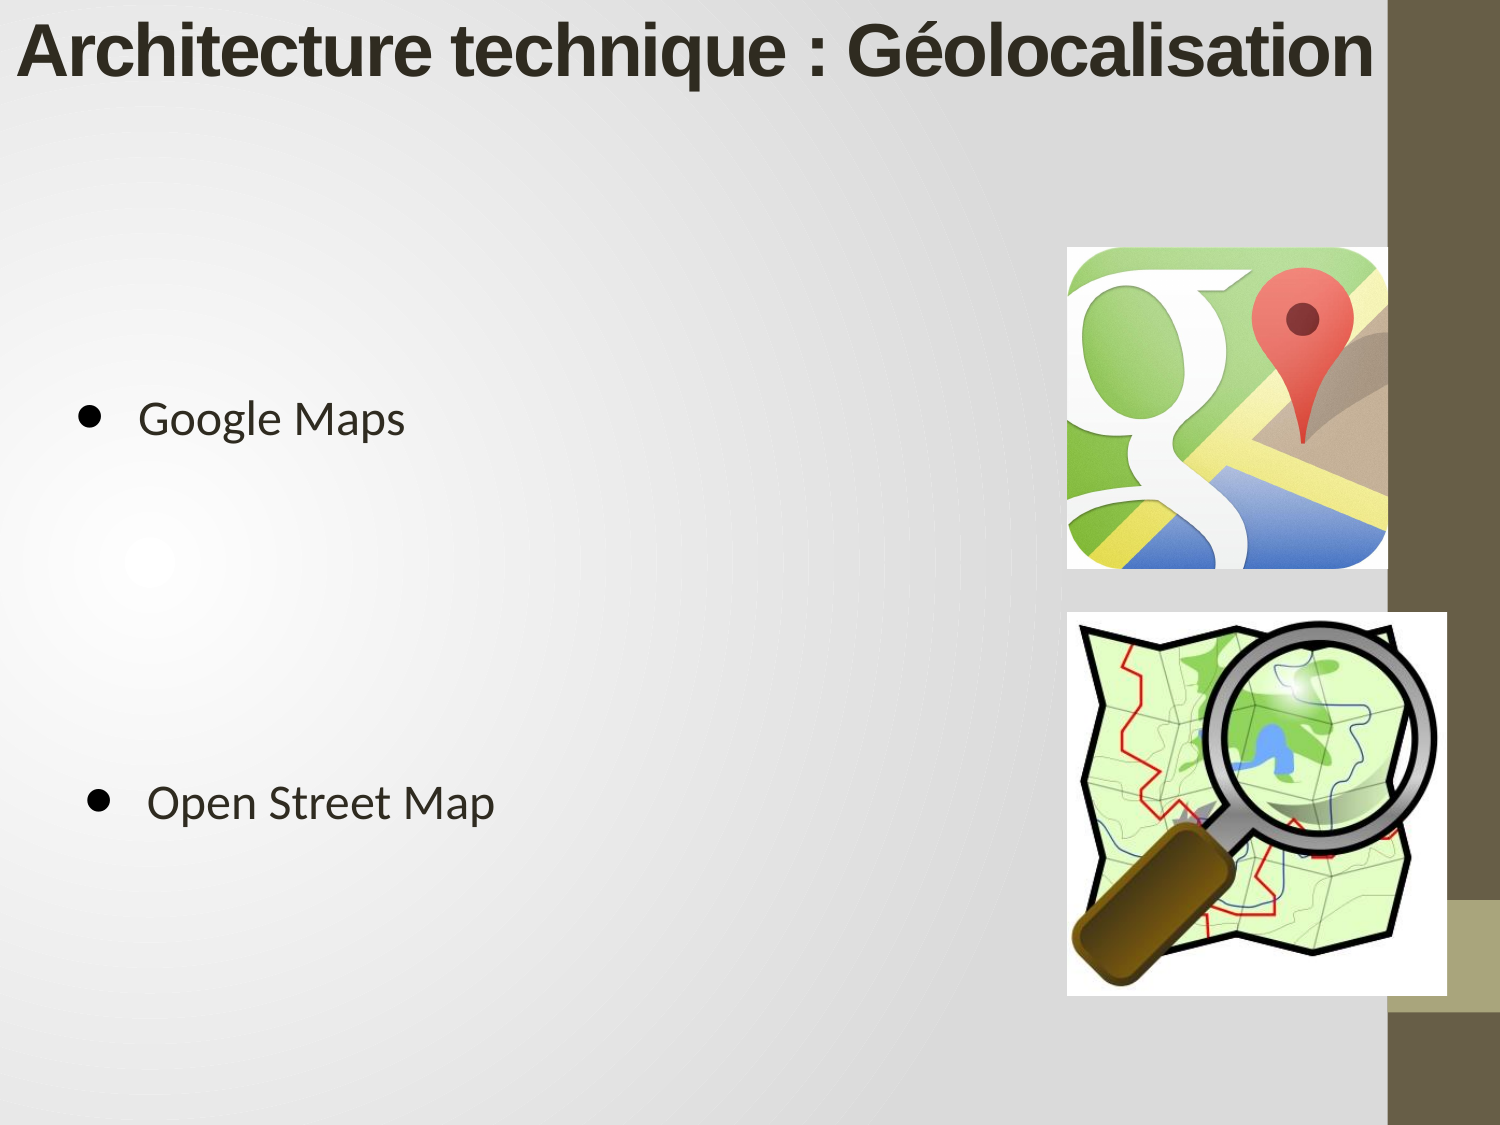

# Architecture technique : Géolocalisation

Google Maps

Open Street Map